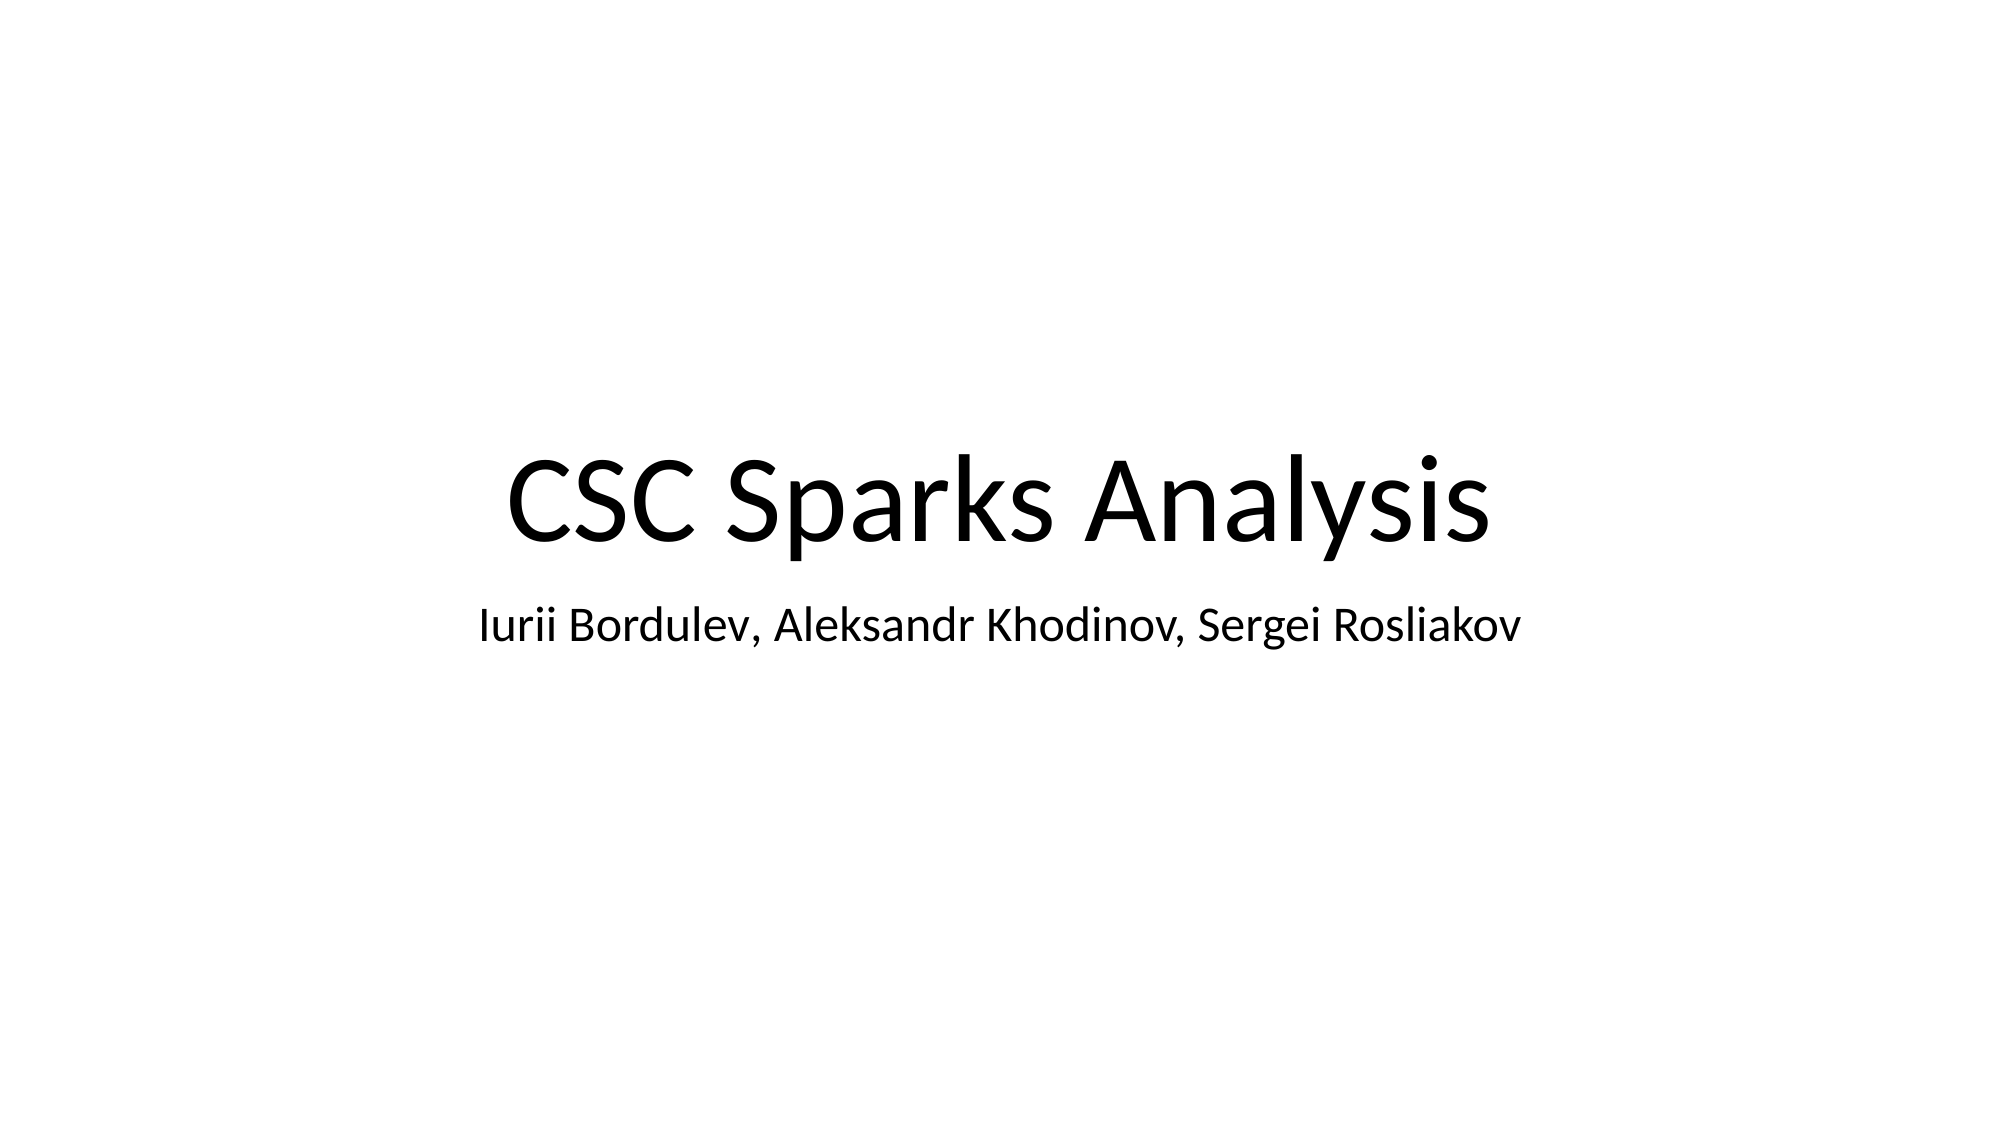

# CSC Sparks Analysis
Iurii Bordulev, Aleksandr Khodinov, Sergei Rosliakov